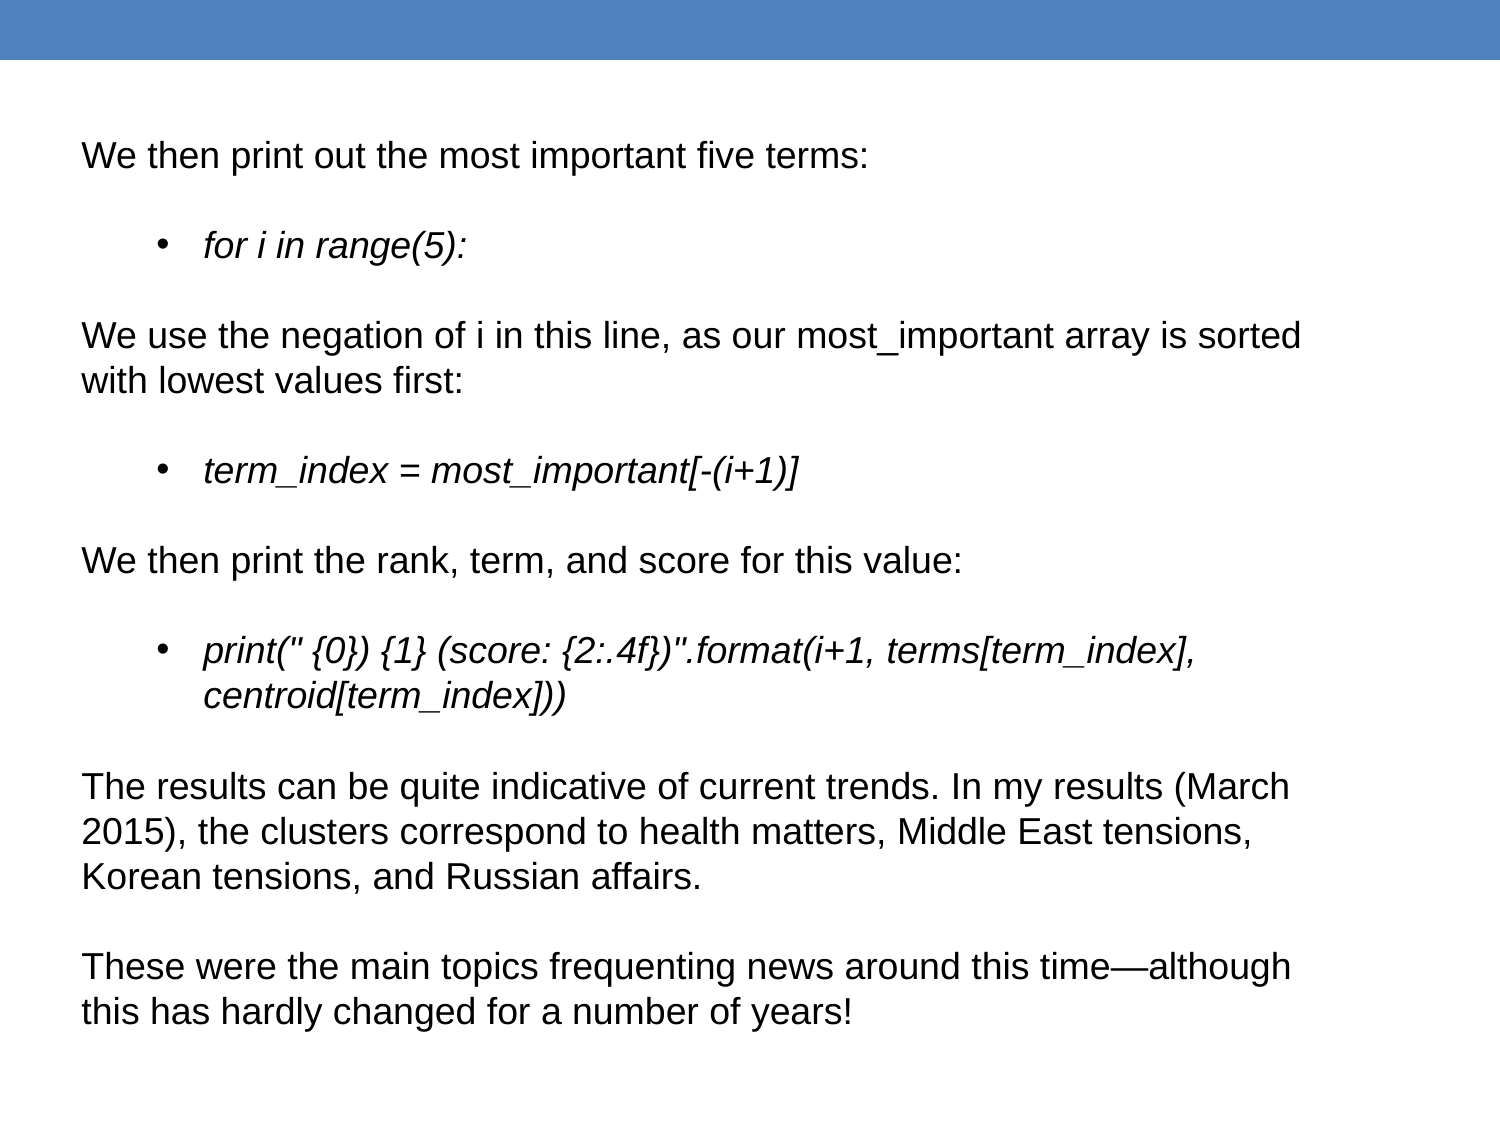

We then print out the most important five terms:

for i in range(5):

We use the negation of i in this line, as our most_important array is sorted with lowest values first:

term_index = most_important[-(i+1)]

We then print the rank, term, and score for this value:

print(" {0}) {1} (score: {2:.4f})".format(i+1, terms[term_index], centroid[term_index]))
The results can be quite indicative of current trends. In my results (March 2015), the clusters correspond to health matters, Middle East tensions, Korean tensions, and Russian affairs.

These were the main topics frequenting news around this time—although this has hardly changed for a number of years!